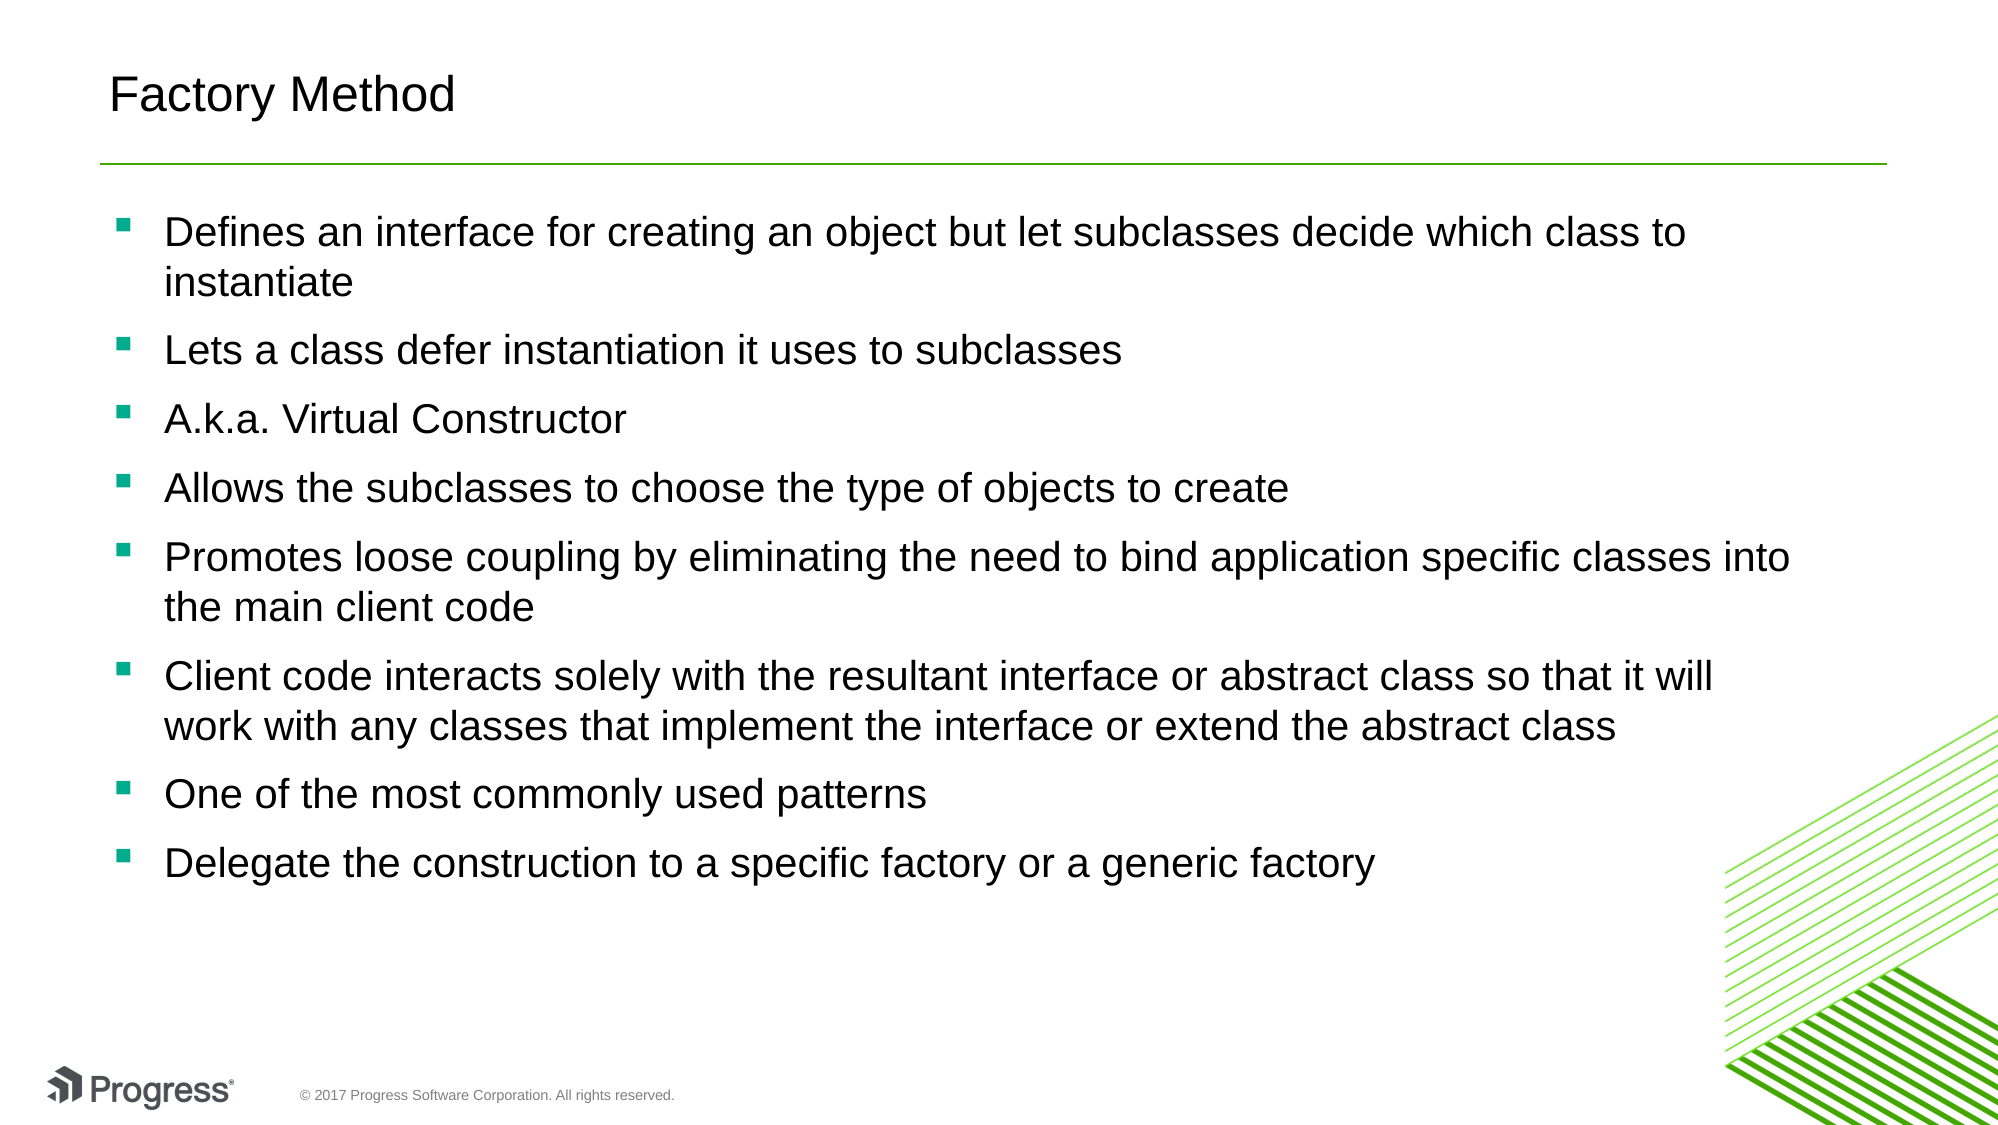

# Factory Method
Defines an interface for creating an object but let subclasses decide which class to instantiate
Lets a class defer instantiation it uses to subclasses
A.k.a. Virtual Constructor
Allows the subclasses to choose the type of objects to create
Promotes loose coupling by eliminating the need to bind application specific classes into the main client code
Client code interacts solely with the resultant interface or abstract class so that it will work with any classes that implement the interface or extend the abstract class
One of the most commonly used patterns
Delegate the construction to a specific factory or a generic factory
22